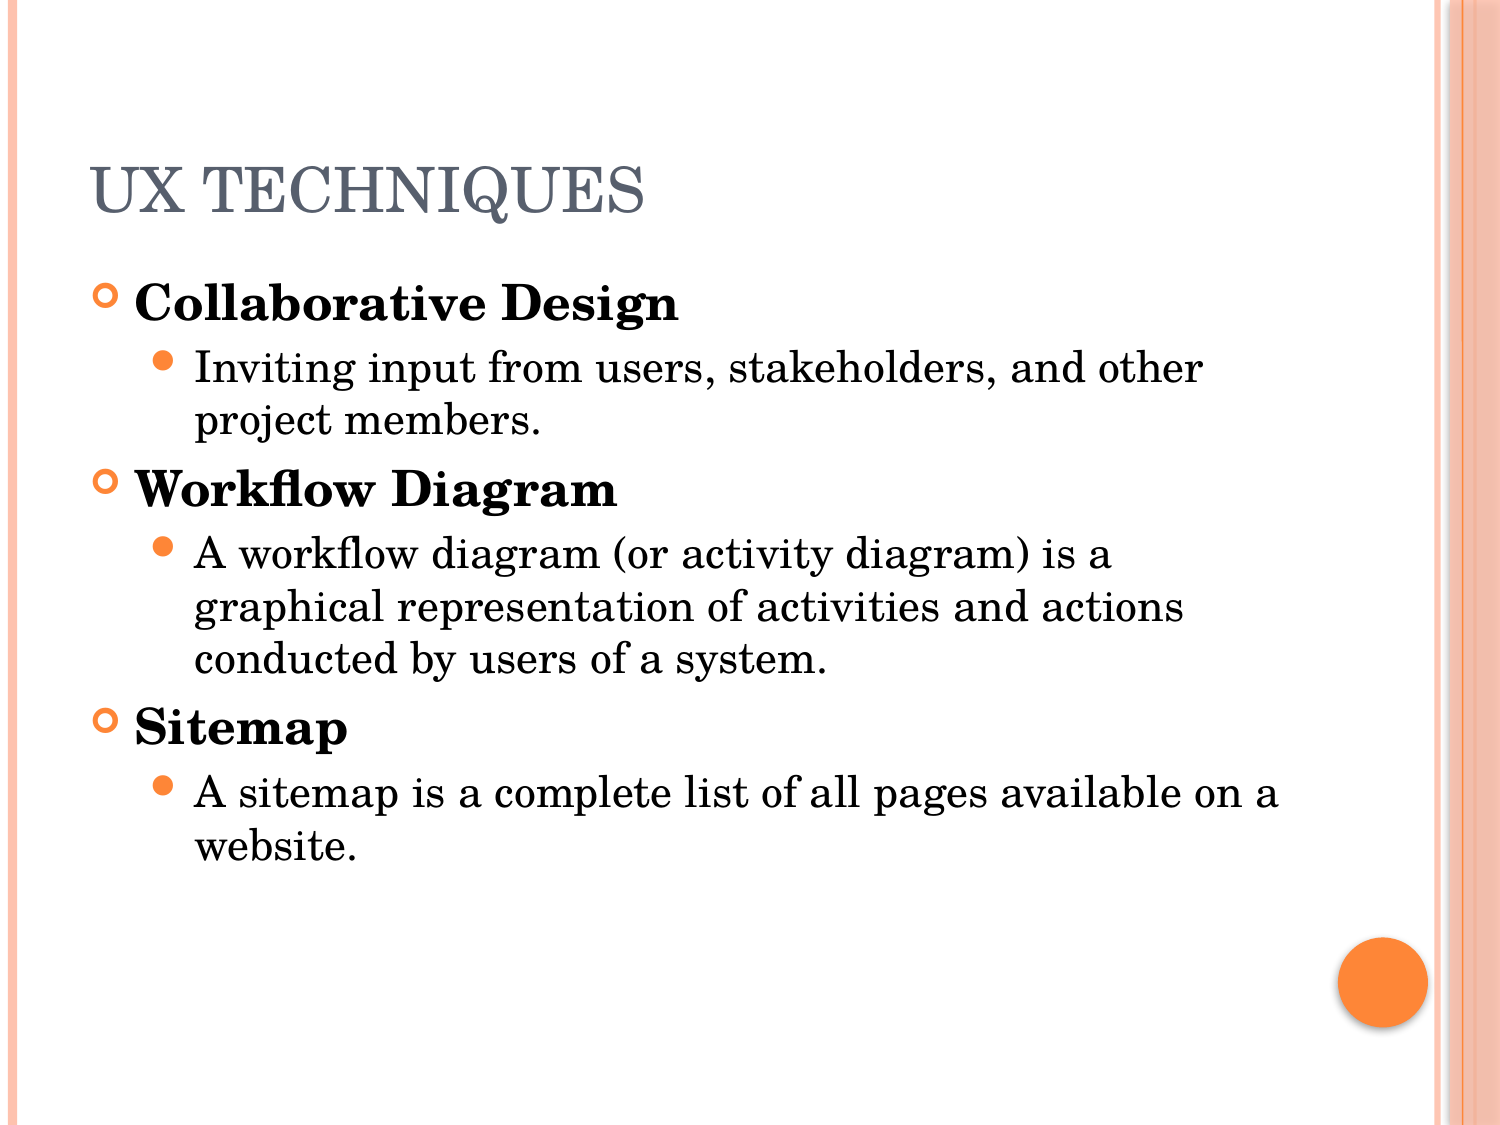

# UX Techniques
Collaborative Design
Inviting input from users, stakeholders, and other project members.
Workflow Diagram
A workflow diagram (or activity diagram) is a graphical representation of activities and actions conducted by users of a system.
Sitemap
A sitemap is a complete list of all pages available on a website.